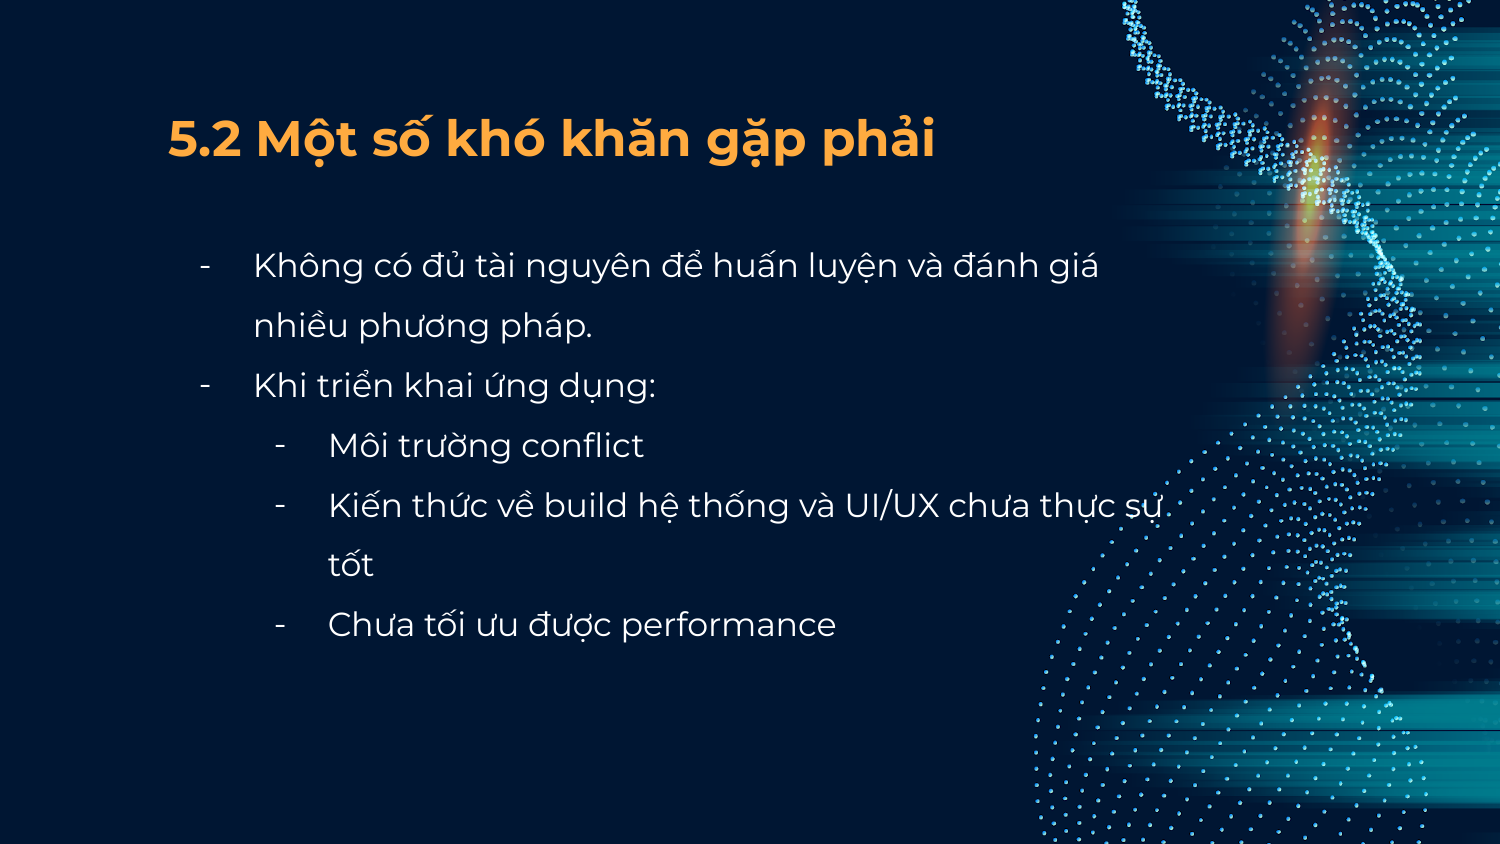

# 5.2 Một số khó khăn gặp phải

Không có đủ tài nguyên để huấn luyện và đánh giá nhiều phương pháp.
Khi triển khai ứng dụng:
Môi trường conflict
Kiến thức về build hệ thống và UI/UX chưa thực sự tốt
Chưa tối ưu được performance